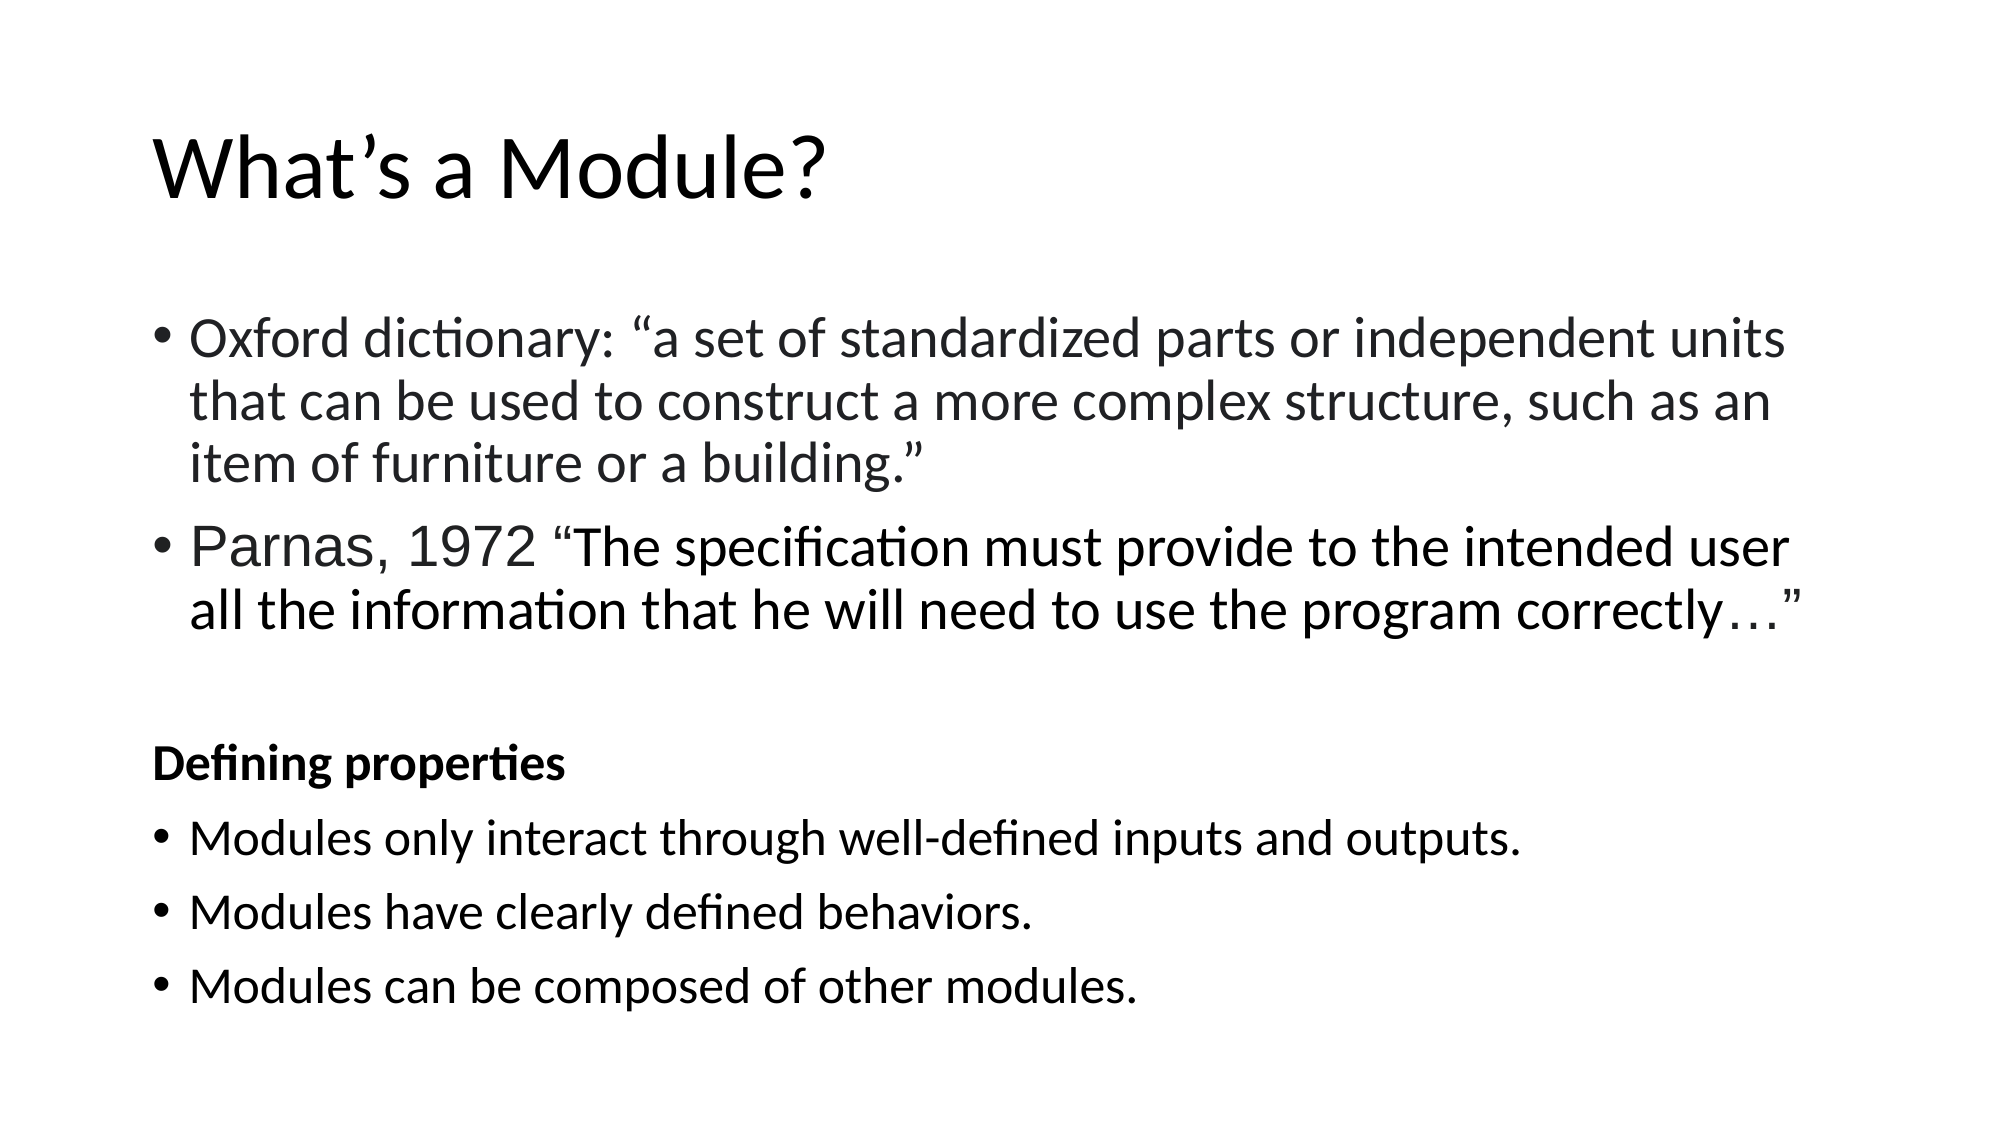

# What’s a Module?
Oxford dictionary: “a set of standardized parts or independent units that can be used to construct a more complex structure, such as an item of furniture or a building.”
Parnas, 1972 “The specification must provide to the intended user all the information that he will need to use the program correctly…”
Defining properties
Modules only interact through well-defined inputs and outputs.
Modules have clearly defined behaviors.
Modules can be composed of other modules.